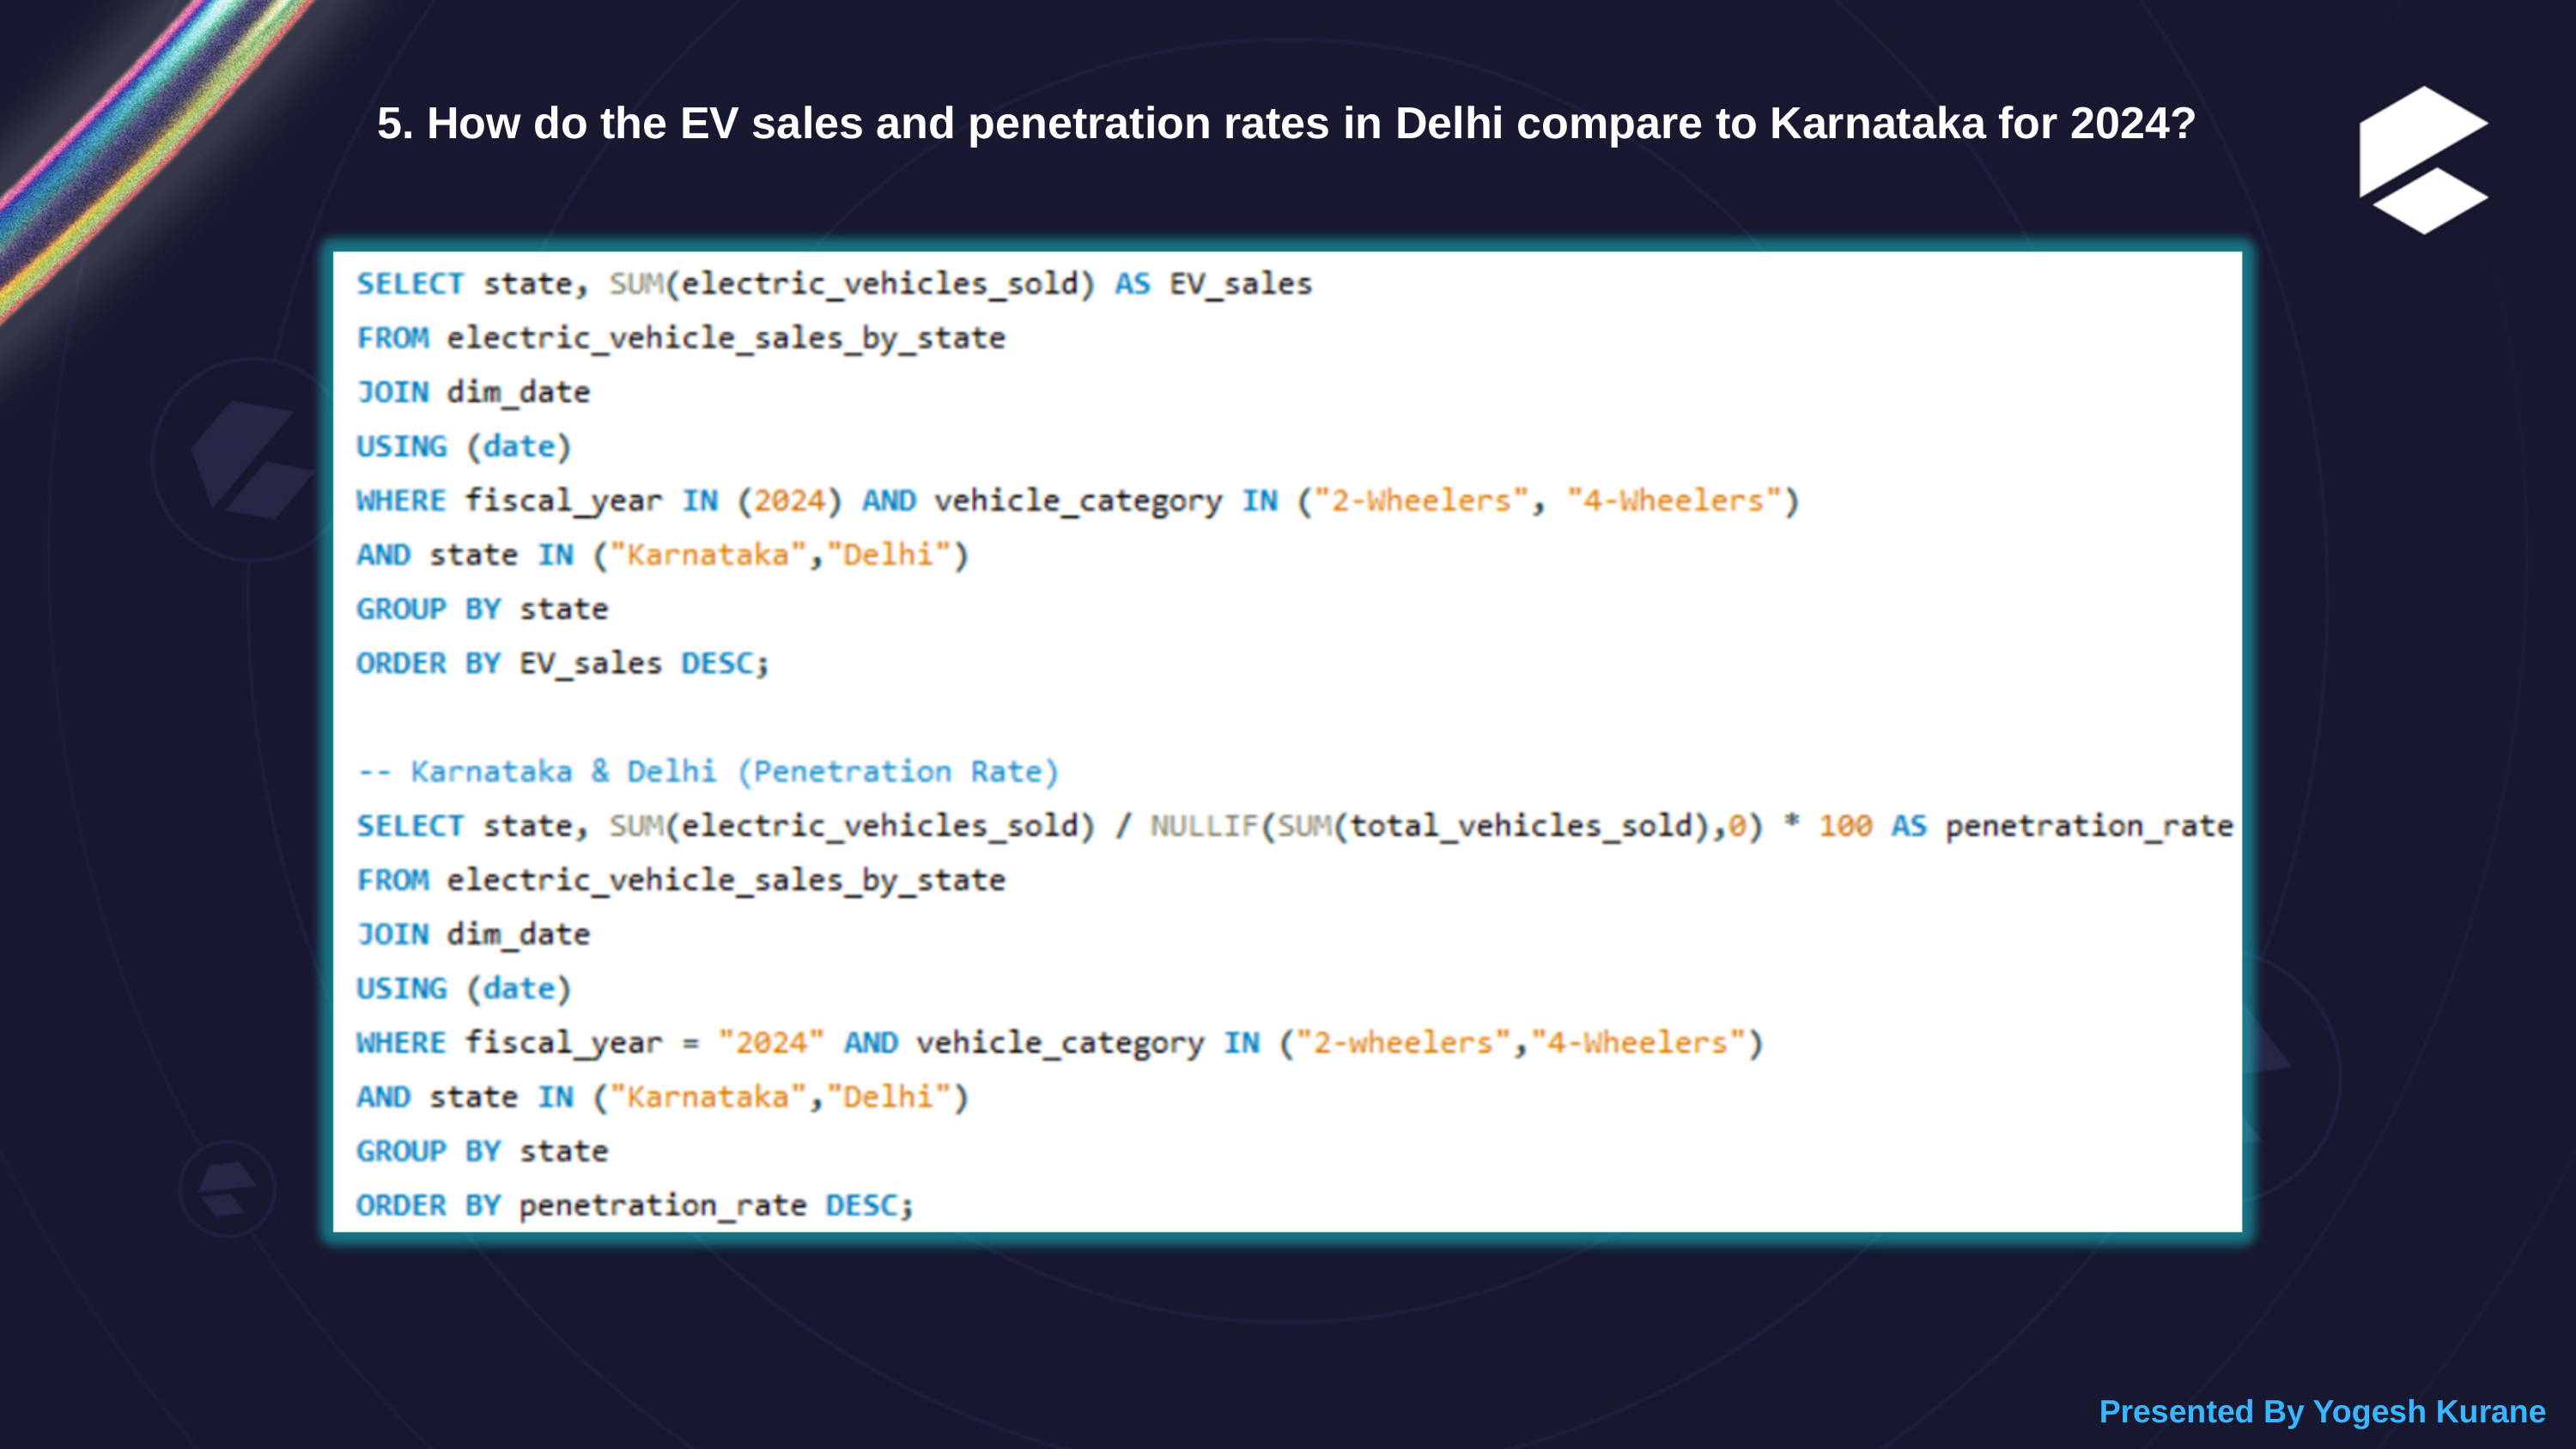

5. How do the EV sales and penetration rates in Delhi compare to Karnataka for 2024?

Presented By Yogesh Kurane